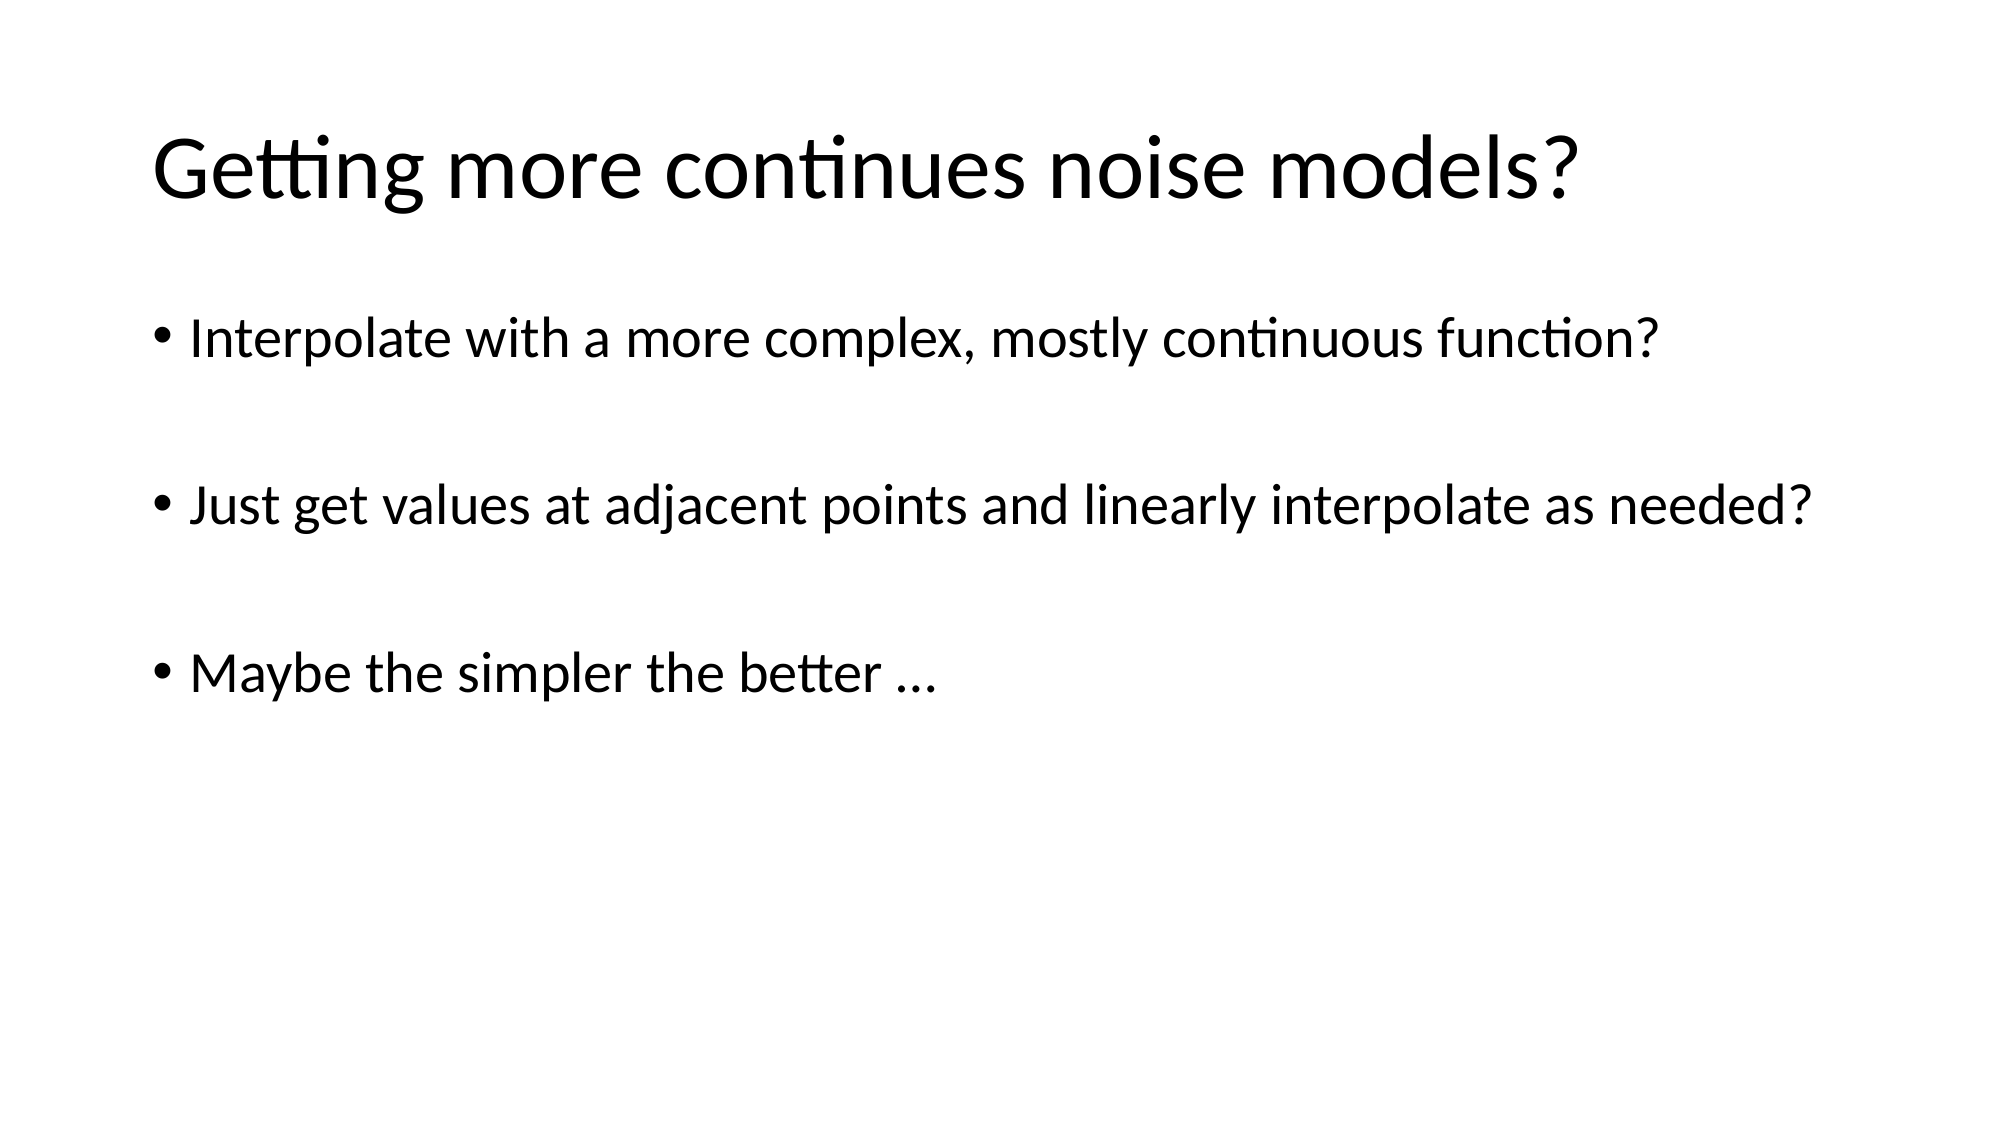

# Getting more continues noise models?
Interpolate with a more complex, mostly continuous function?

Just get values at adjacent points and linearly interpolate as needed?

Maybe the simpler the better …